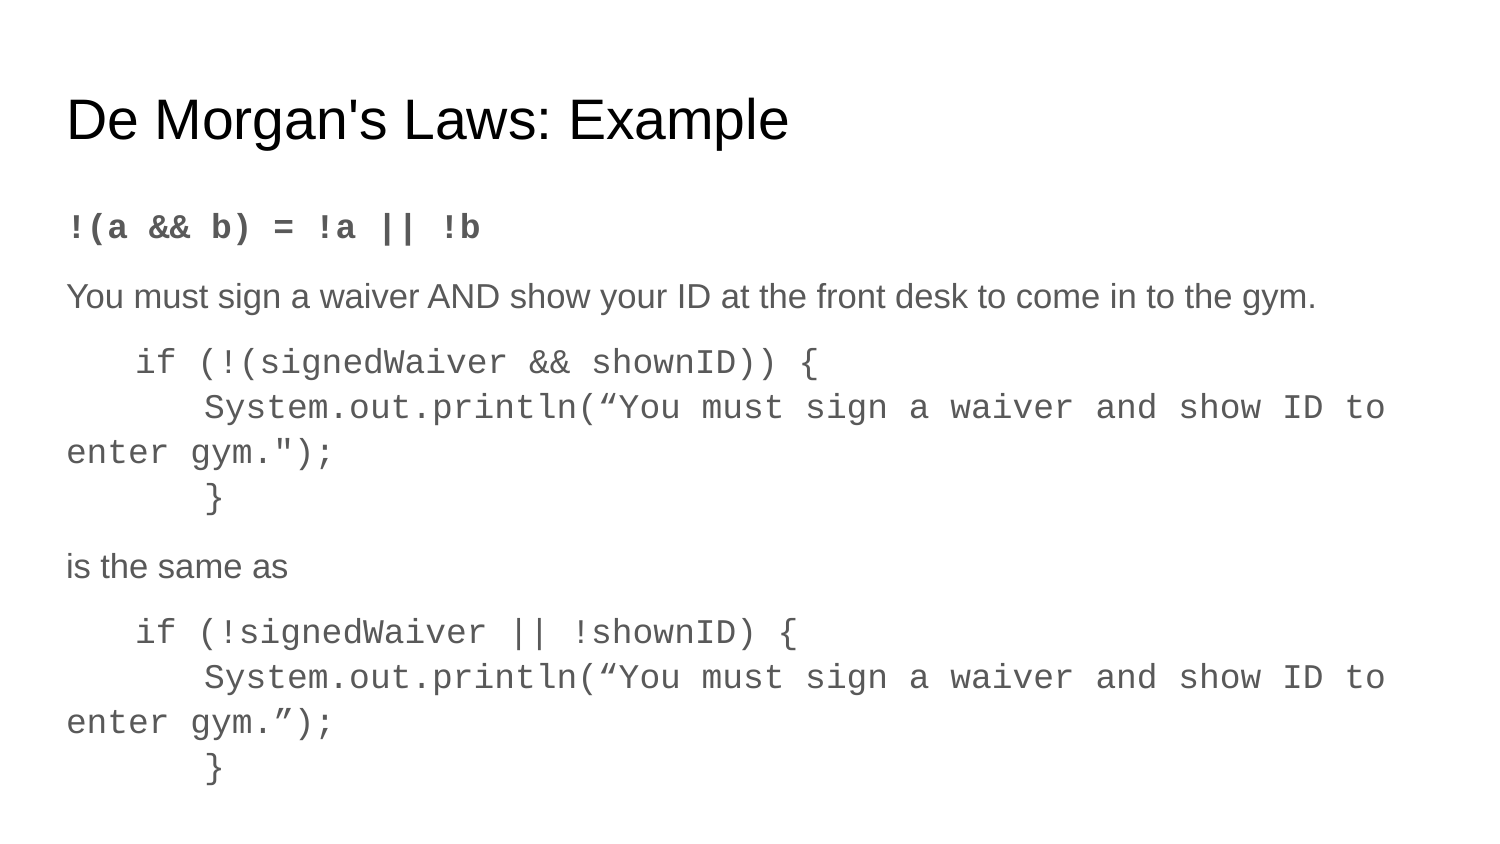

# De Morgan's Laws: Example
!(a && b) = !a || !b
You must sign a waiver AND show your ID at the front desk to come in to the gym.
if (!(signedWaiver && shownID)) {
		System.out.println(“You must sign a waiver and show ID to enter gym.");
	}
is the same as
if (!signedWaiver || !shownID) {
		System.out.println(“You must sign a waiver and show ID to enter gym.”);
	}